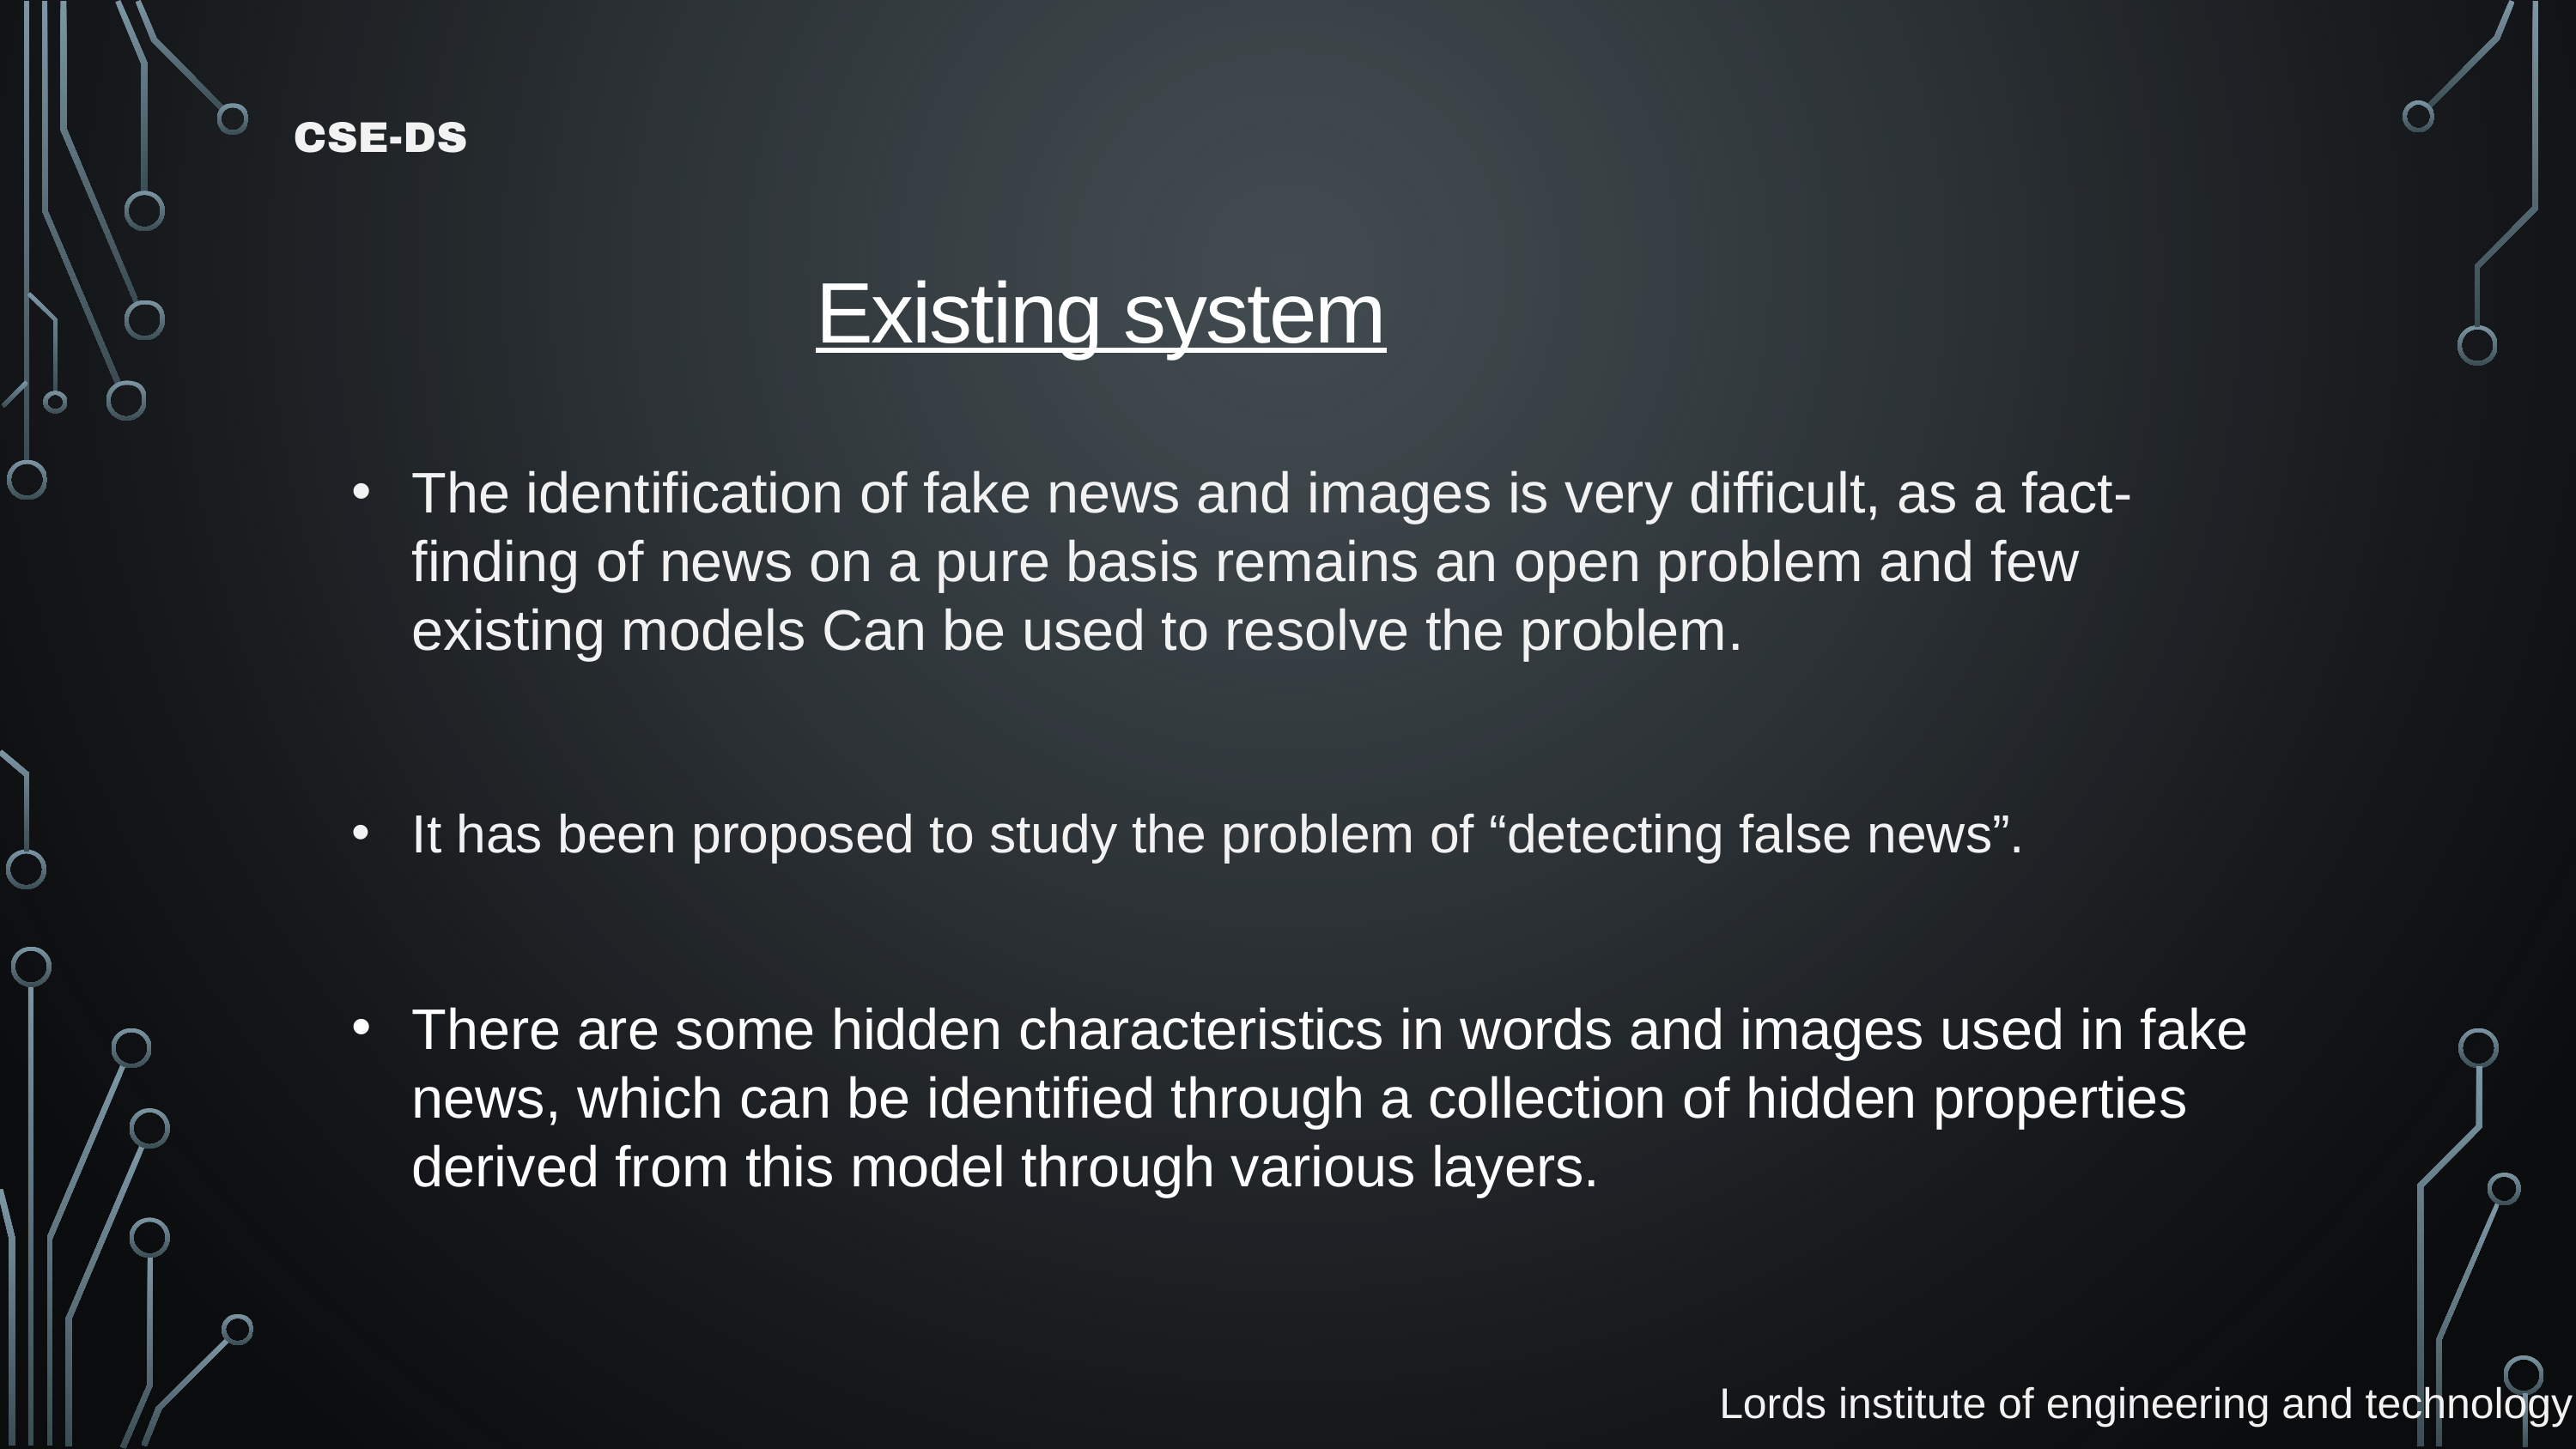

CSE-DS
Existing system
The identification of fake news and images is very difficult, as a fact-finding of news on a pure basis remains an open problem and few existing models Can be used to resolve the problem.

It has been proposed to study the problem of “detecting false news”.

There are some hidden characteristics in words and images used in fake news, which can be identified through a collection of hidden properties derived from this model through various layers.

Lords institute of engineering and technology